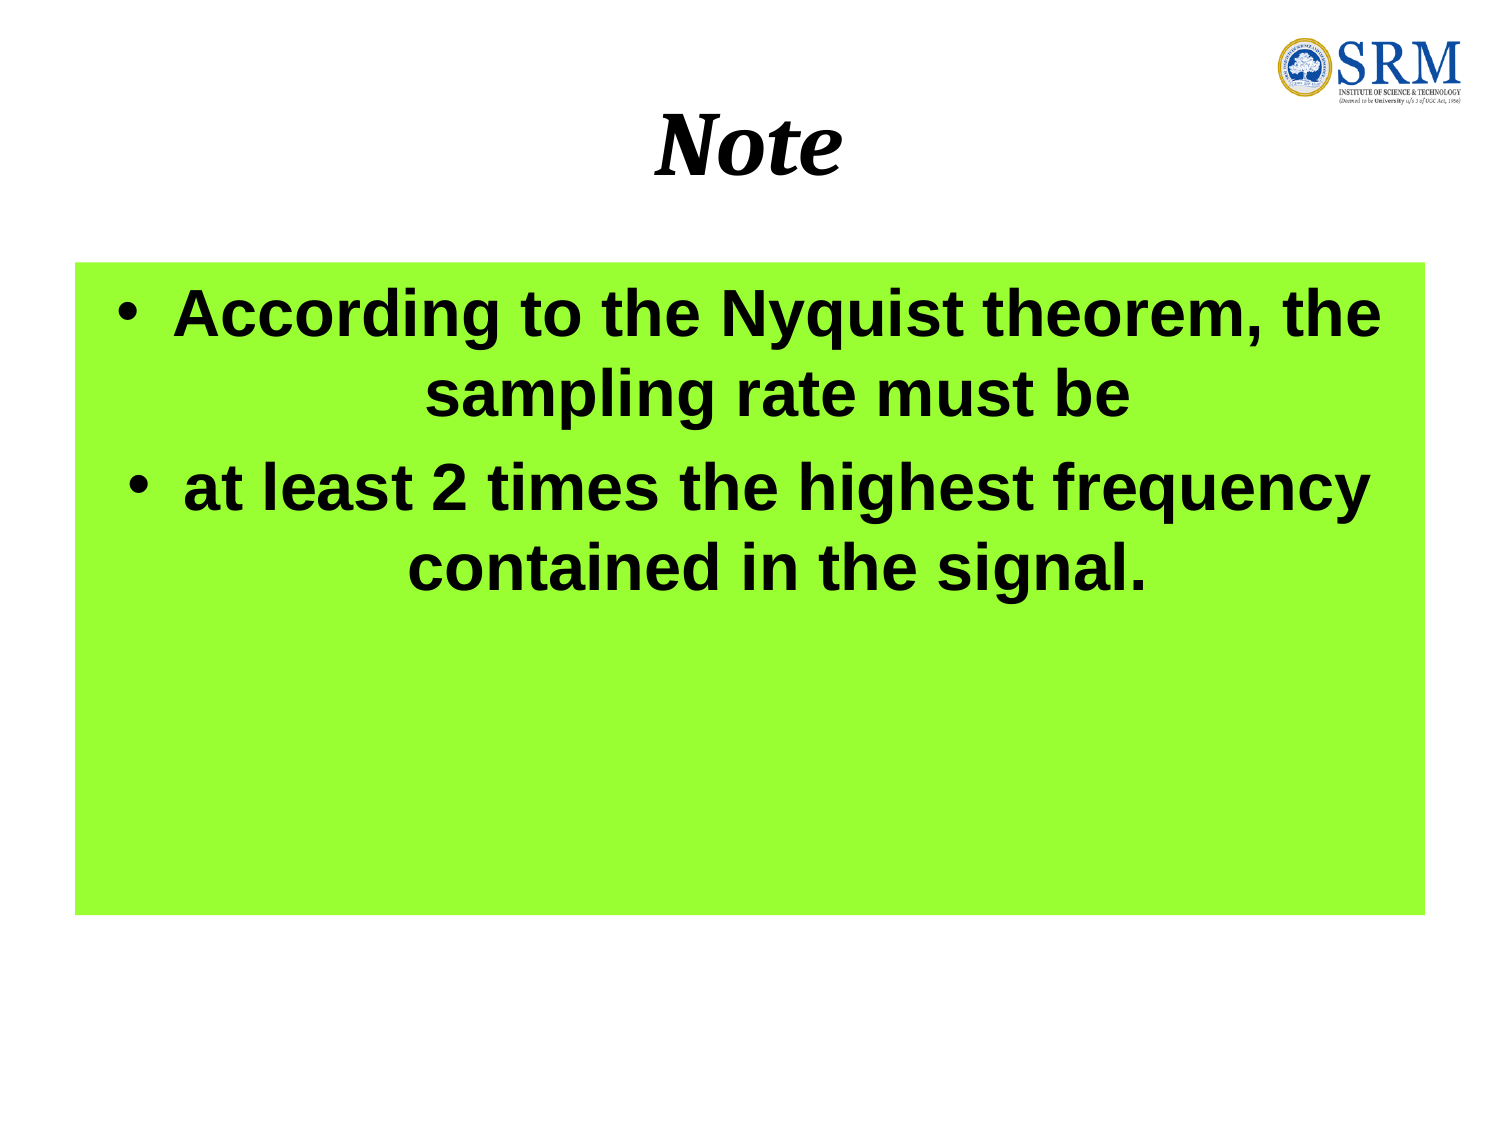

# Note
According to the Nyquist theorem, the sampling rate must be
at least 2 times the highest frequency contained in the signal.